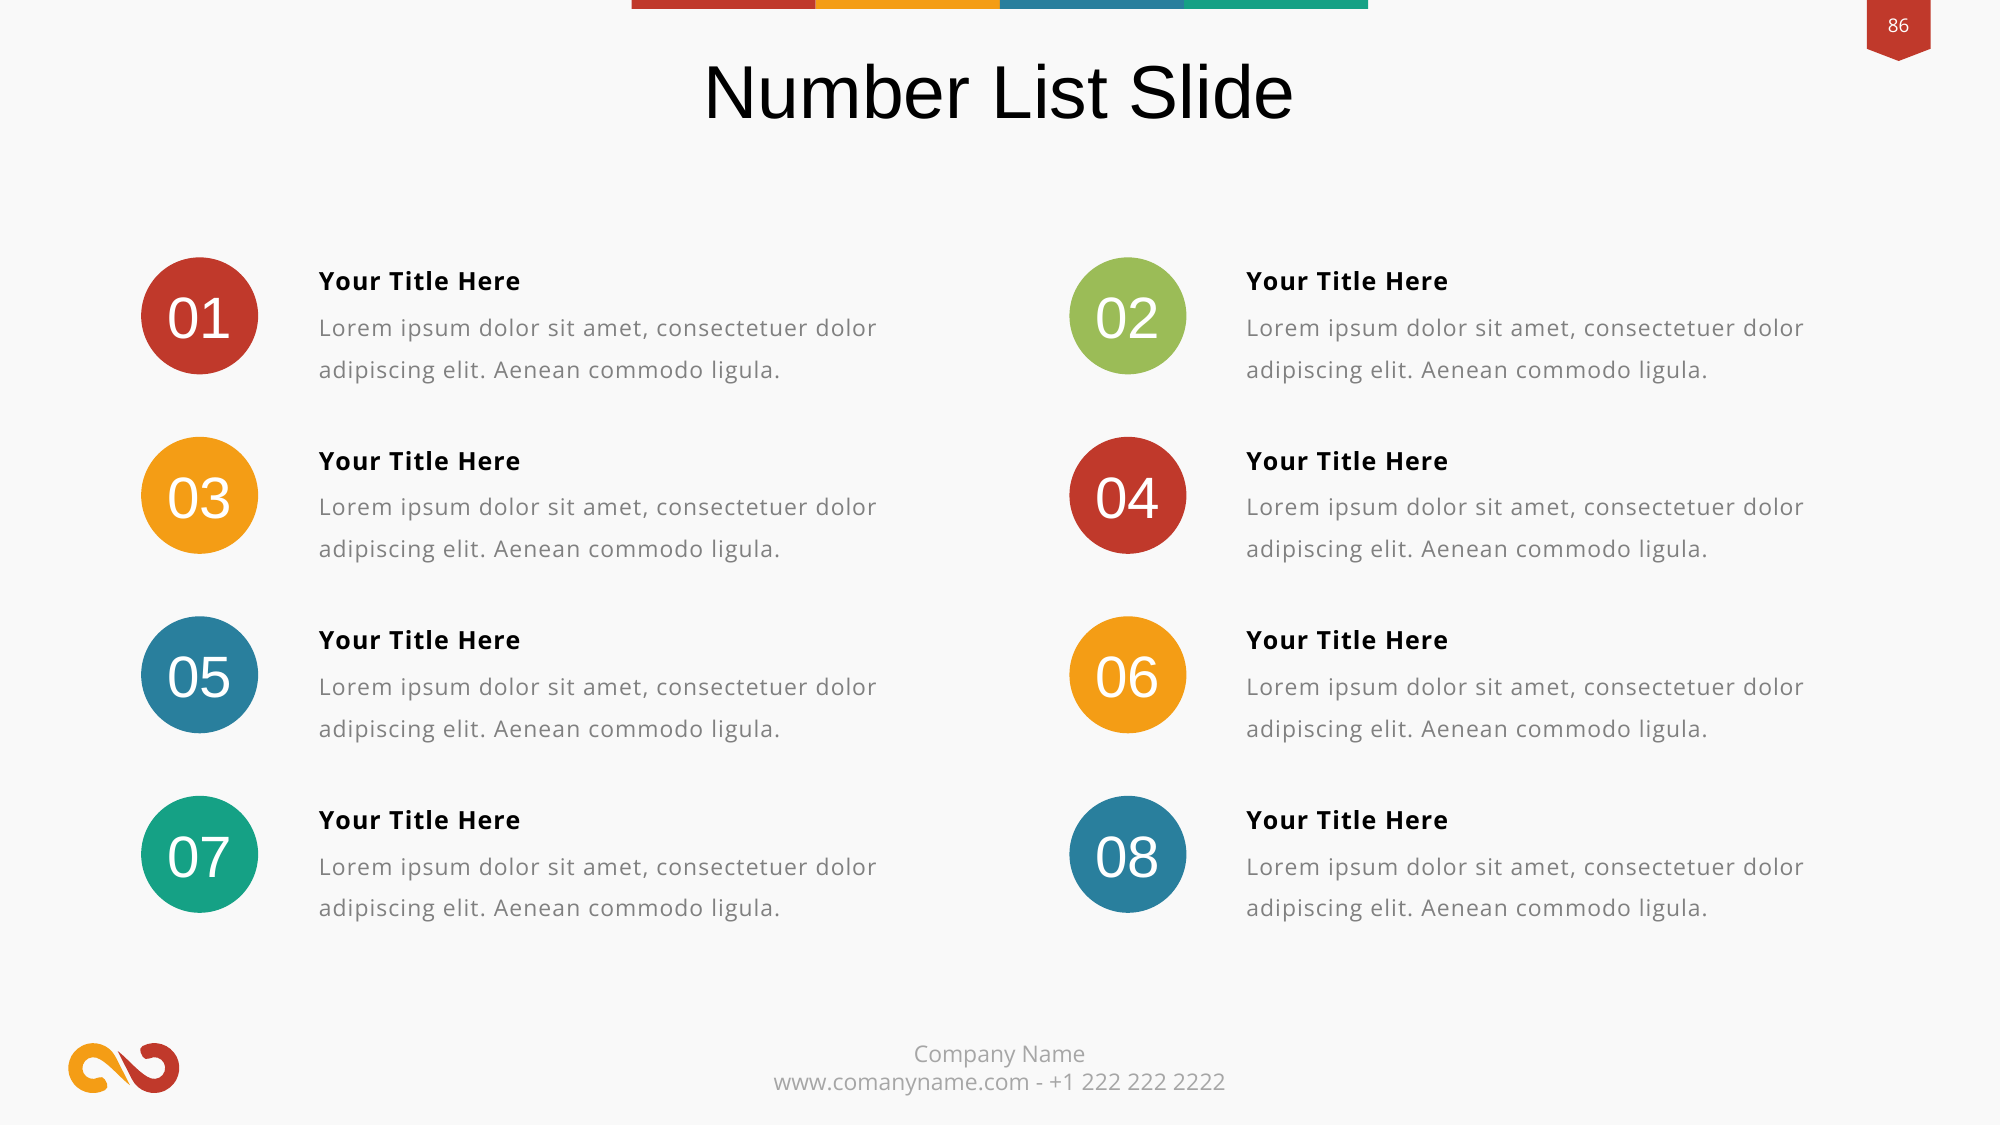

Number List Slide
Your Title Here
Your Title Here

01
02
Lorem ipsum dolor sit amet, consectetuer dolor adipiscing elit. Aenean commodo ligula.
Lorem ipsum dolor sit amet, consectetuer dolor adipiscing elit. Aenean commodo ligula.
Your Title Here
Your Title Here

03
04
Lorem ipsum dolor sit amet, consectetuer dolor adipiscing elit. Aenean commodo ligula.
Lorem ipsum dolor sit amet, consectetuer dolor adipiscing elit. Aenean commodo ligula.
Your Title Here
Your Title Here

05
06
Lorem ipsum dolor sit amet, consectetuer dolor adipiscing elit. Aenean commodo ligula.
Lorem ipsum dolor sit amet, consectetuer dolor adipiscing elit. Aenean commodo ligula.
Your Title Here
Your Title Here

07
08
Lorem ipsum dolor sit amet, consectetuer dolor adipiscing elit. Aenean commodo ligula.
Lorem ipsum dolor sit amet, consectetuer dolor adipiscing elit. Aenean commodo ligula.